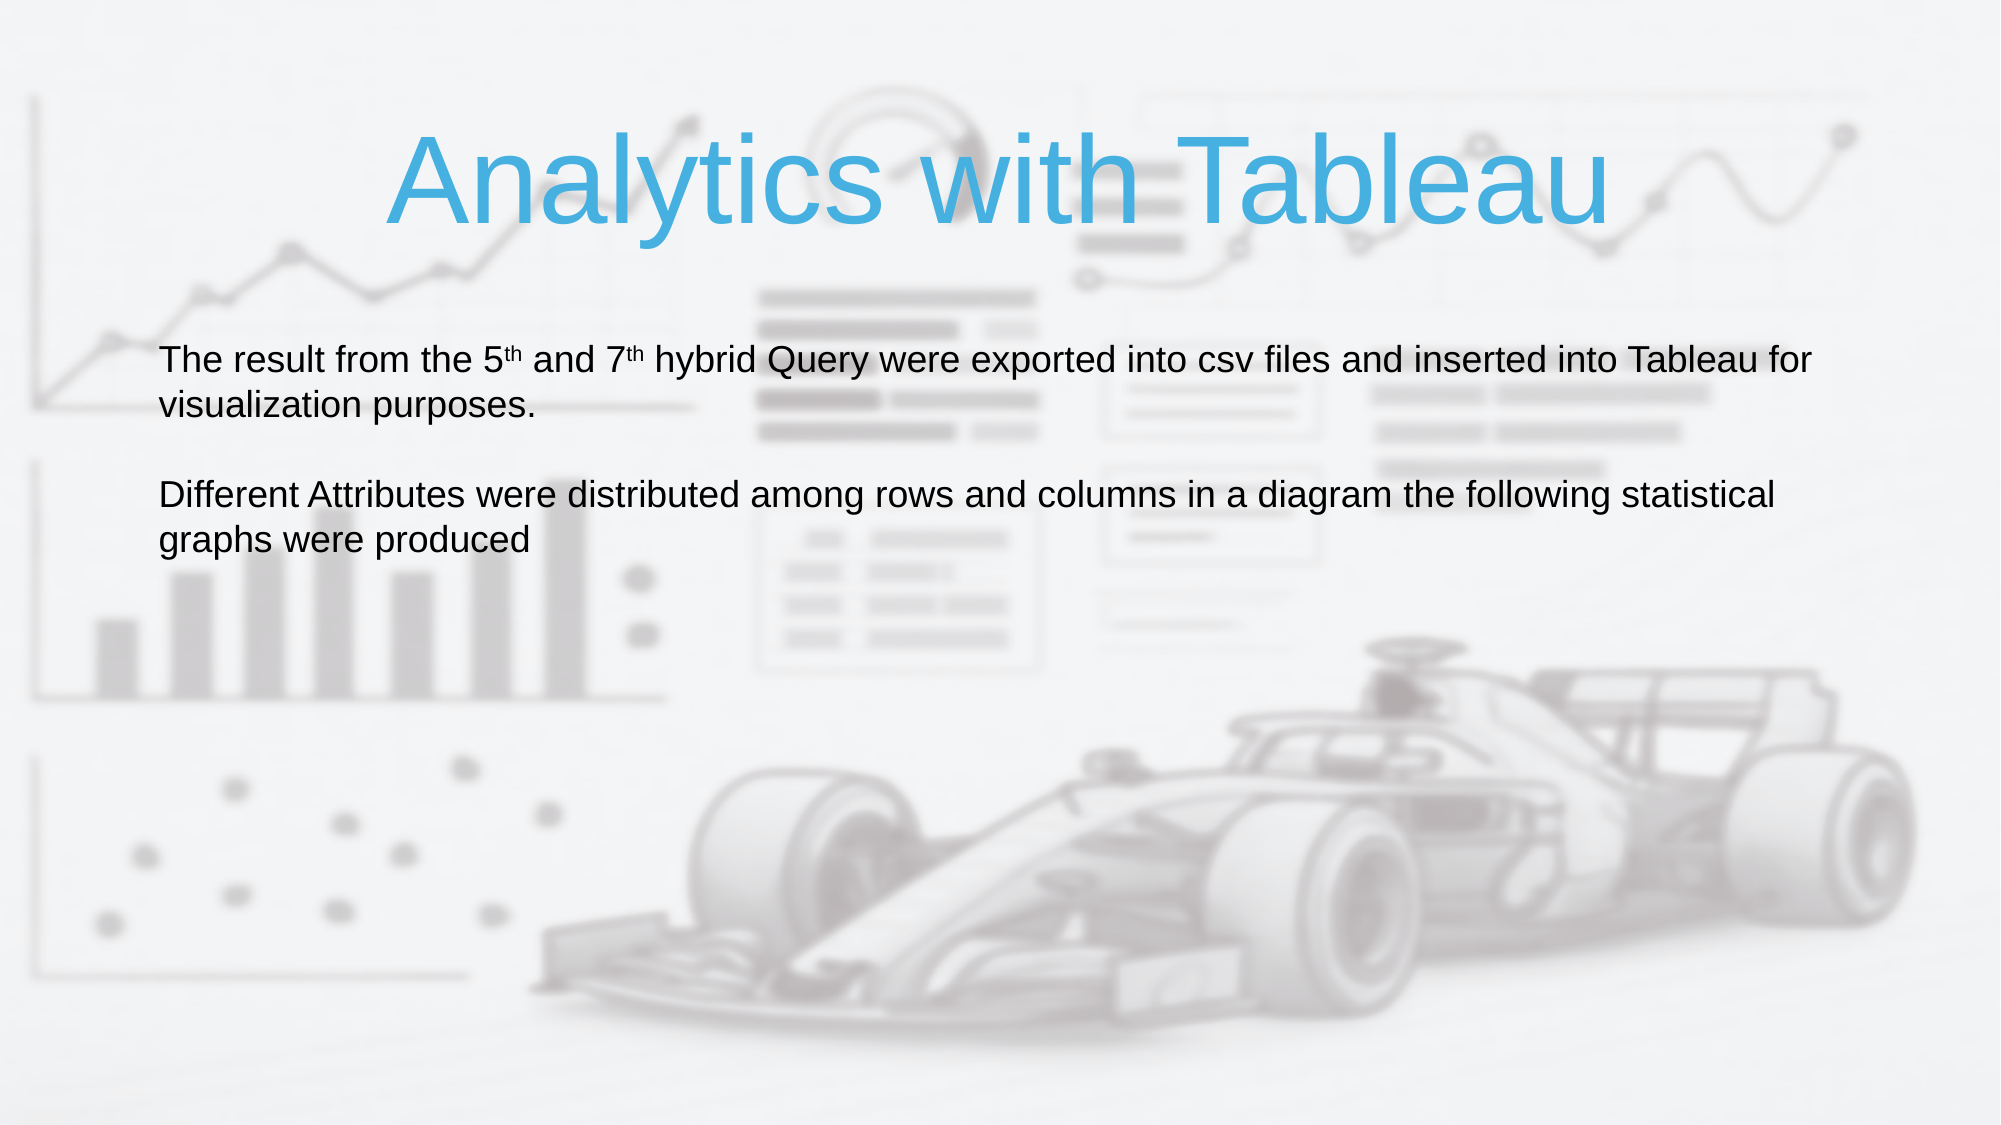

# Analytics with Tableau
The result from the 5th and 7th hybrid Query were exported into csv files and inserted into Tableau for visualization purposes.
Different Attributes were distributed among rows and columns in a diagram the following statistical graphs were produced